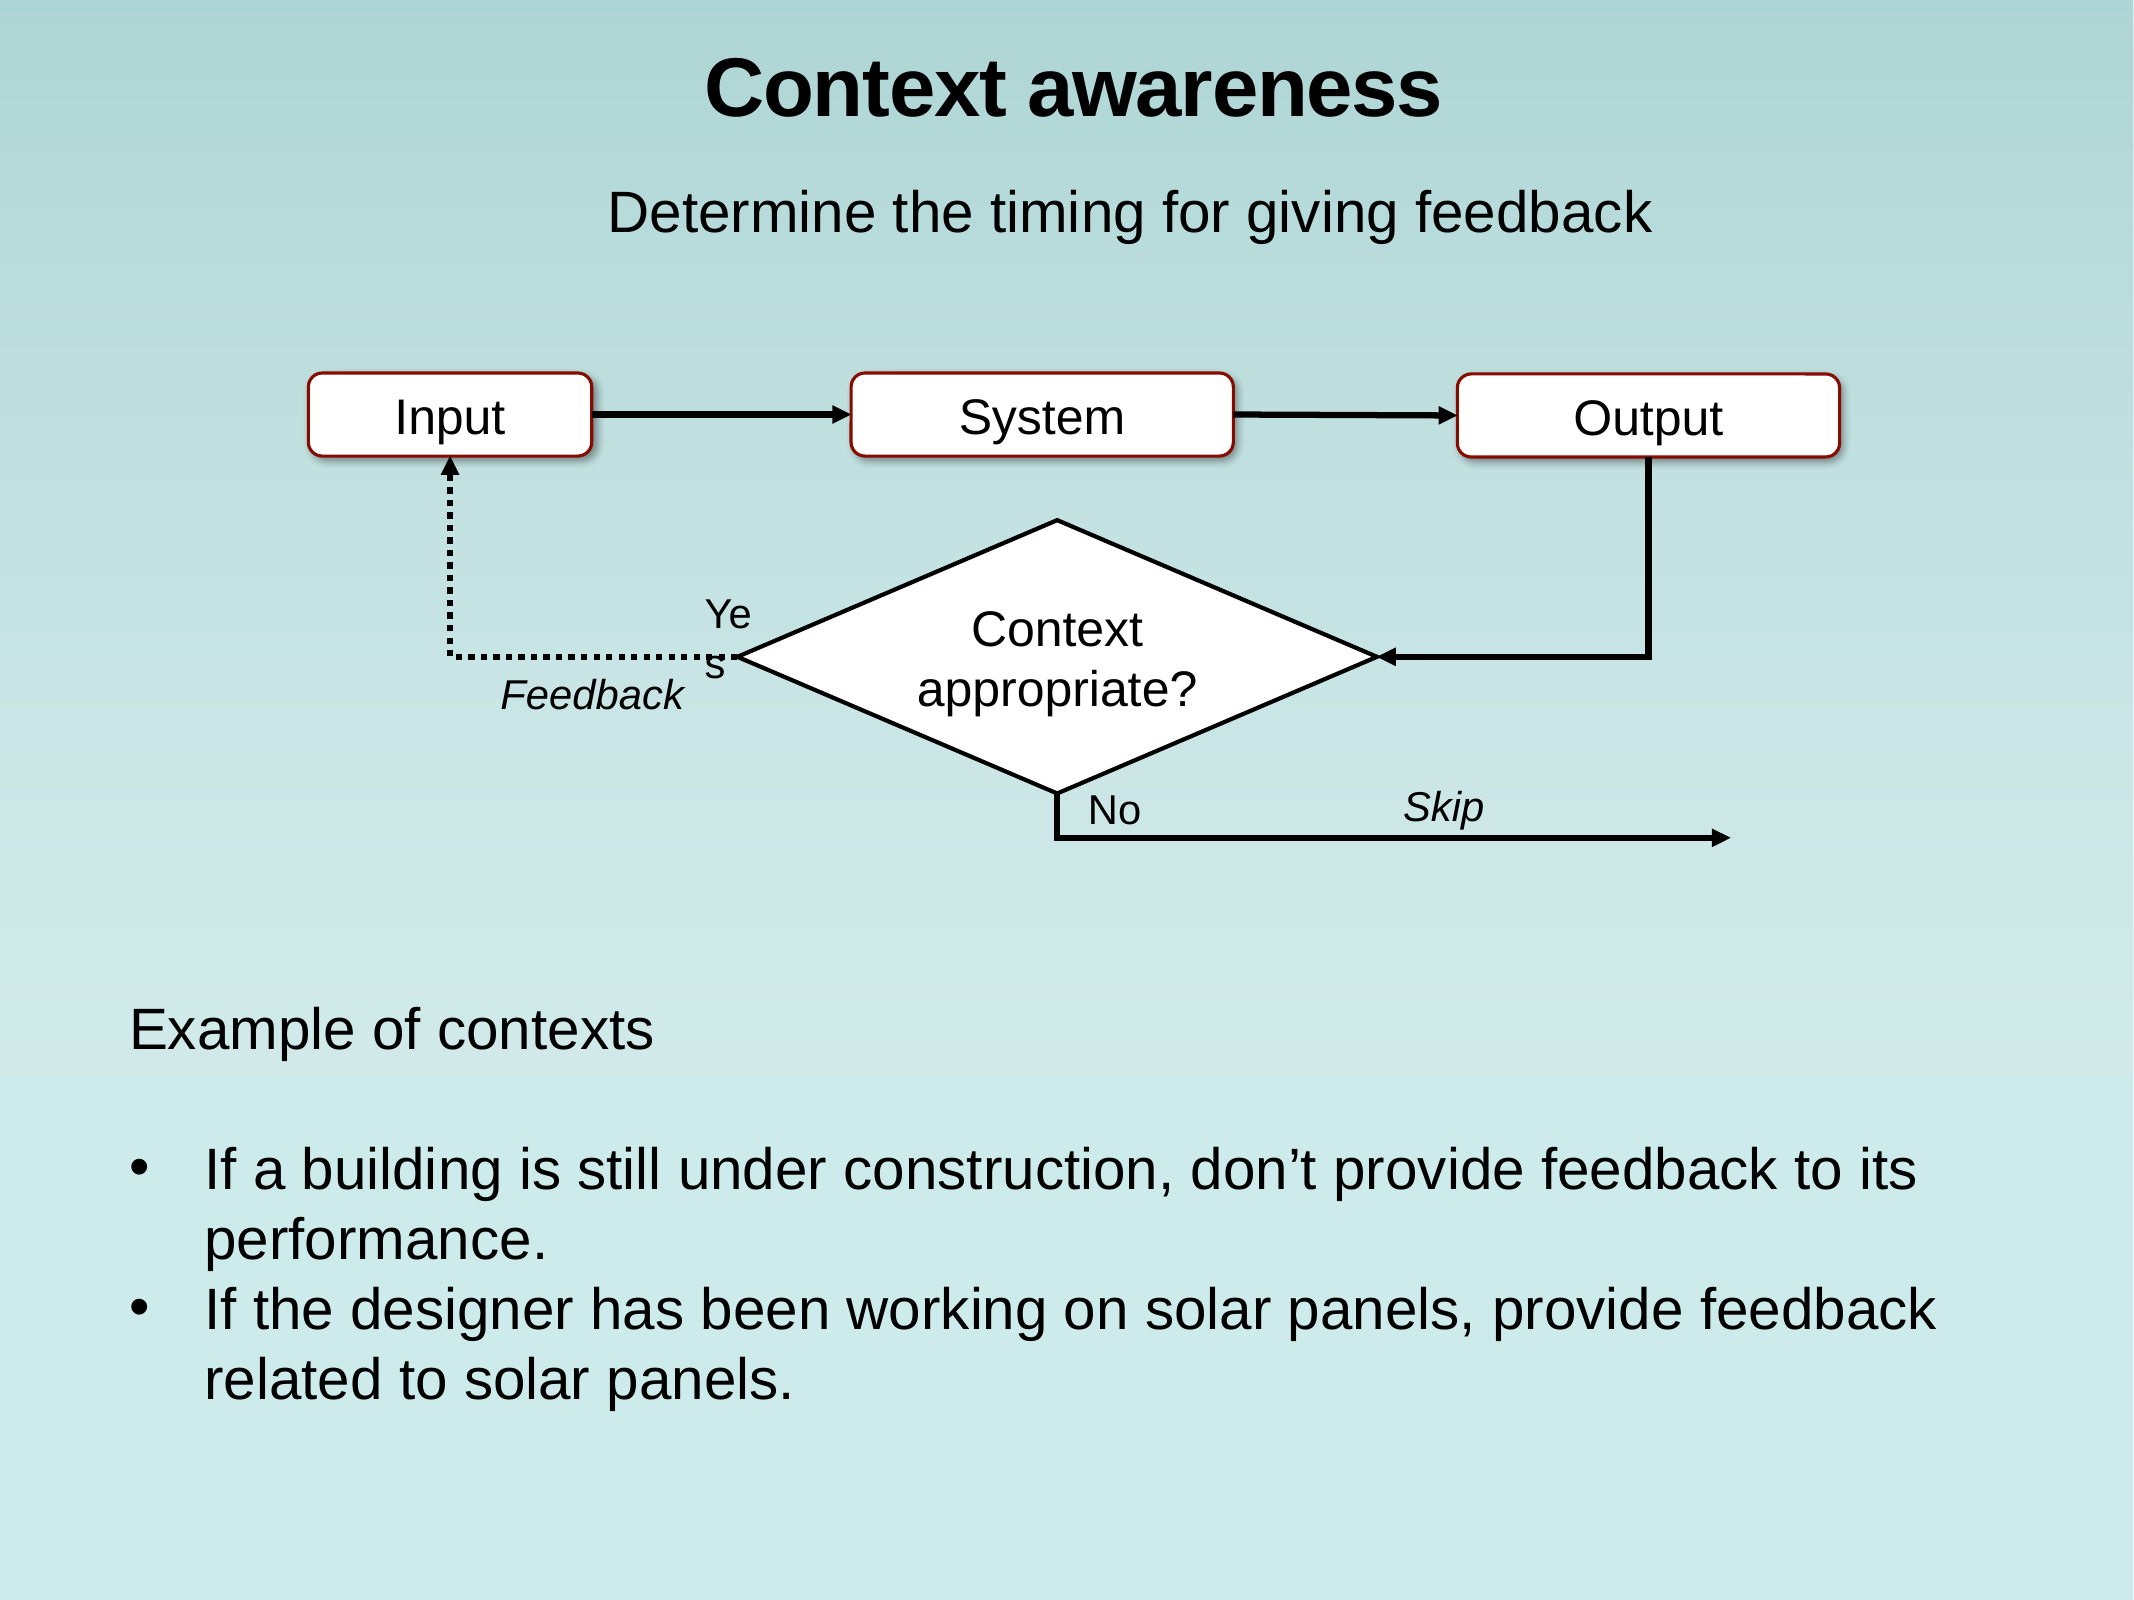

Context awareness
Determine the timing for giving feedback
Input
System
Output
Context appropriate?
Yes
Feedback
Skip
No
Example of contexts

If a building is still under construction, don’t provide feedback to its performance.
If the designer has been working on solar panels, provide feedback related to solar panels.